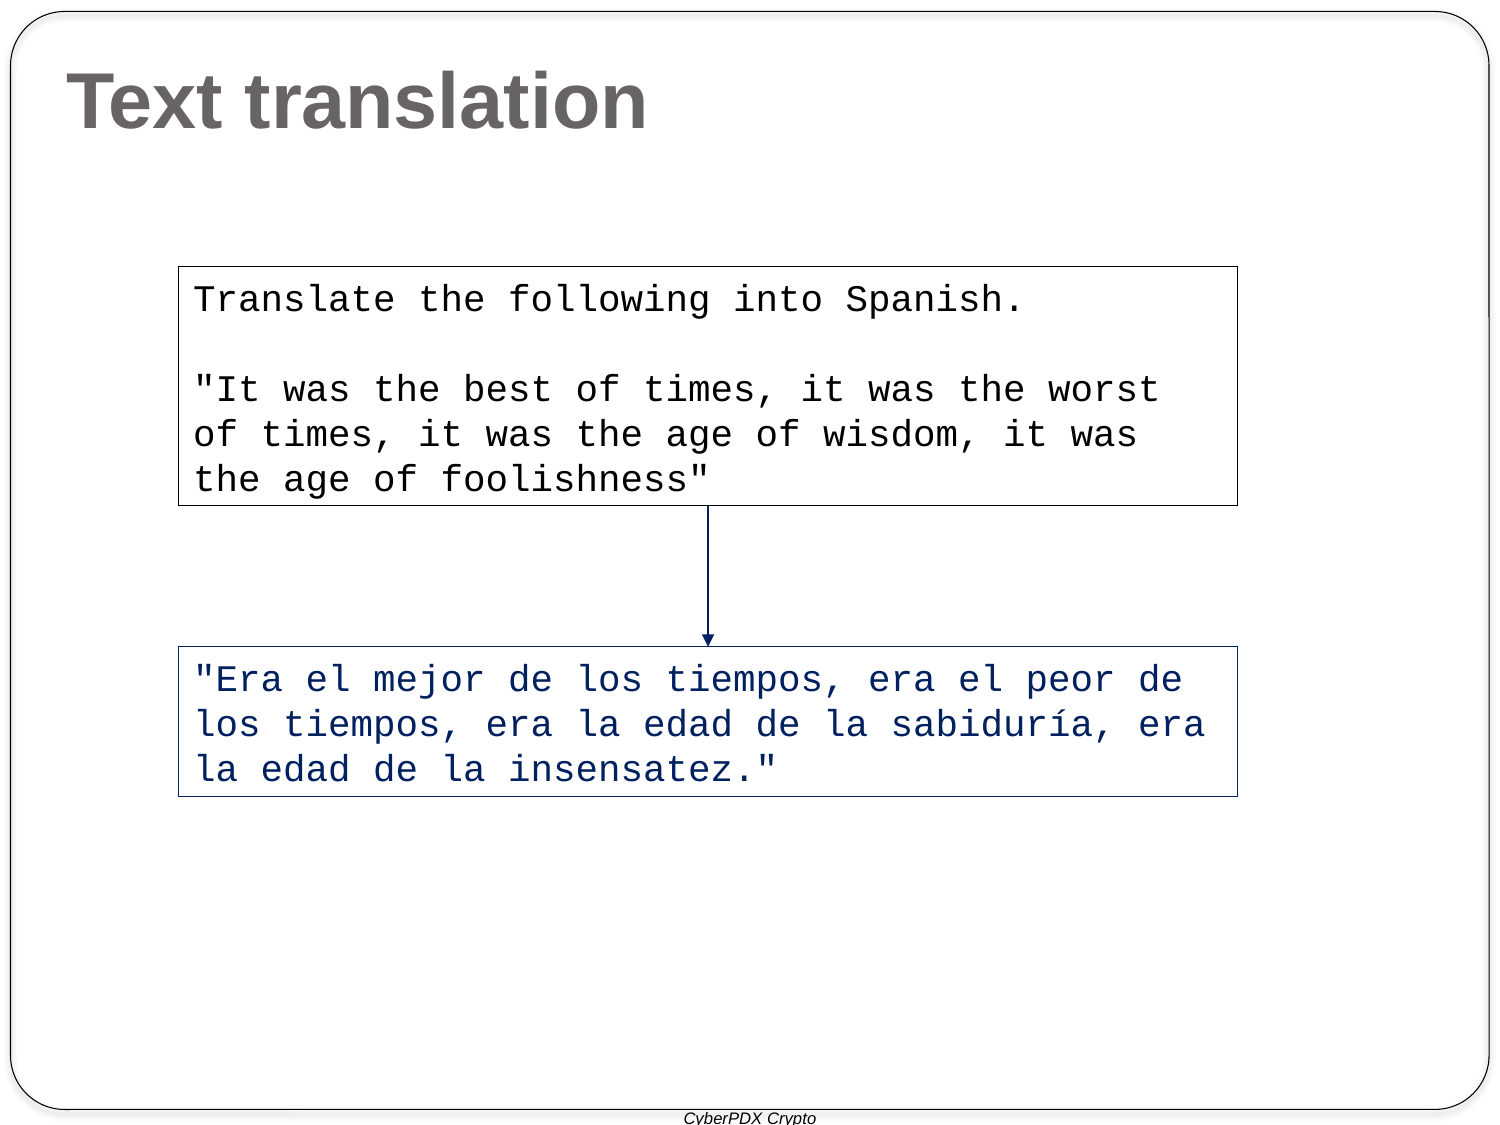

# Text translation
Translate the following into Spanish.
"It was the best of times, it was the worst of times, it was the age of wisdom, it was the age of foolishness"
"Era el mejor de los tiempos, era el peor de los tiempos, era la edad de la sabiduría, era la edad de la insensatez."